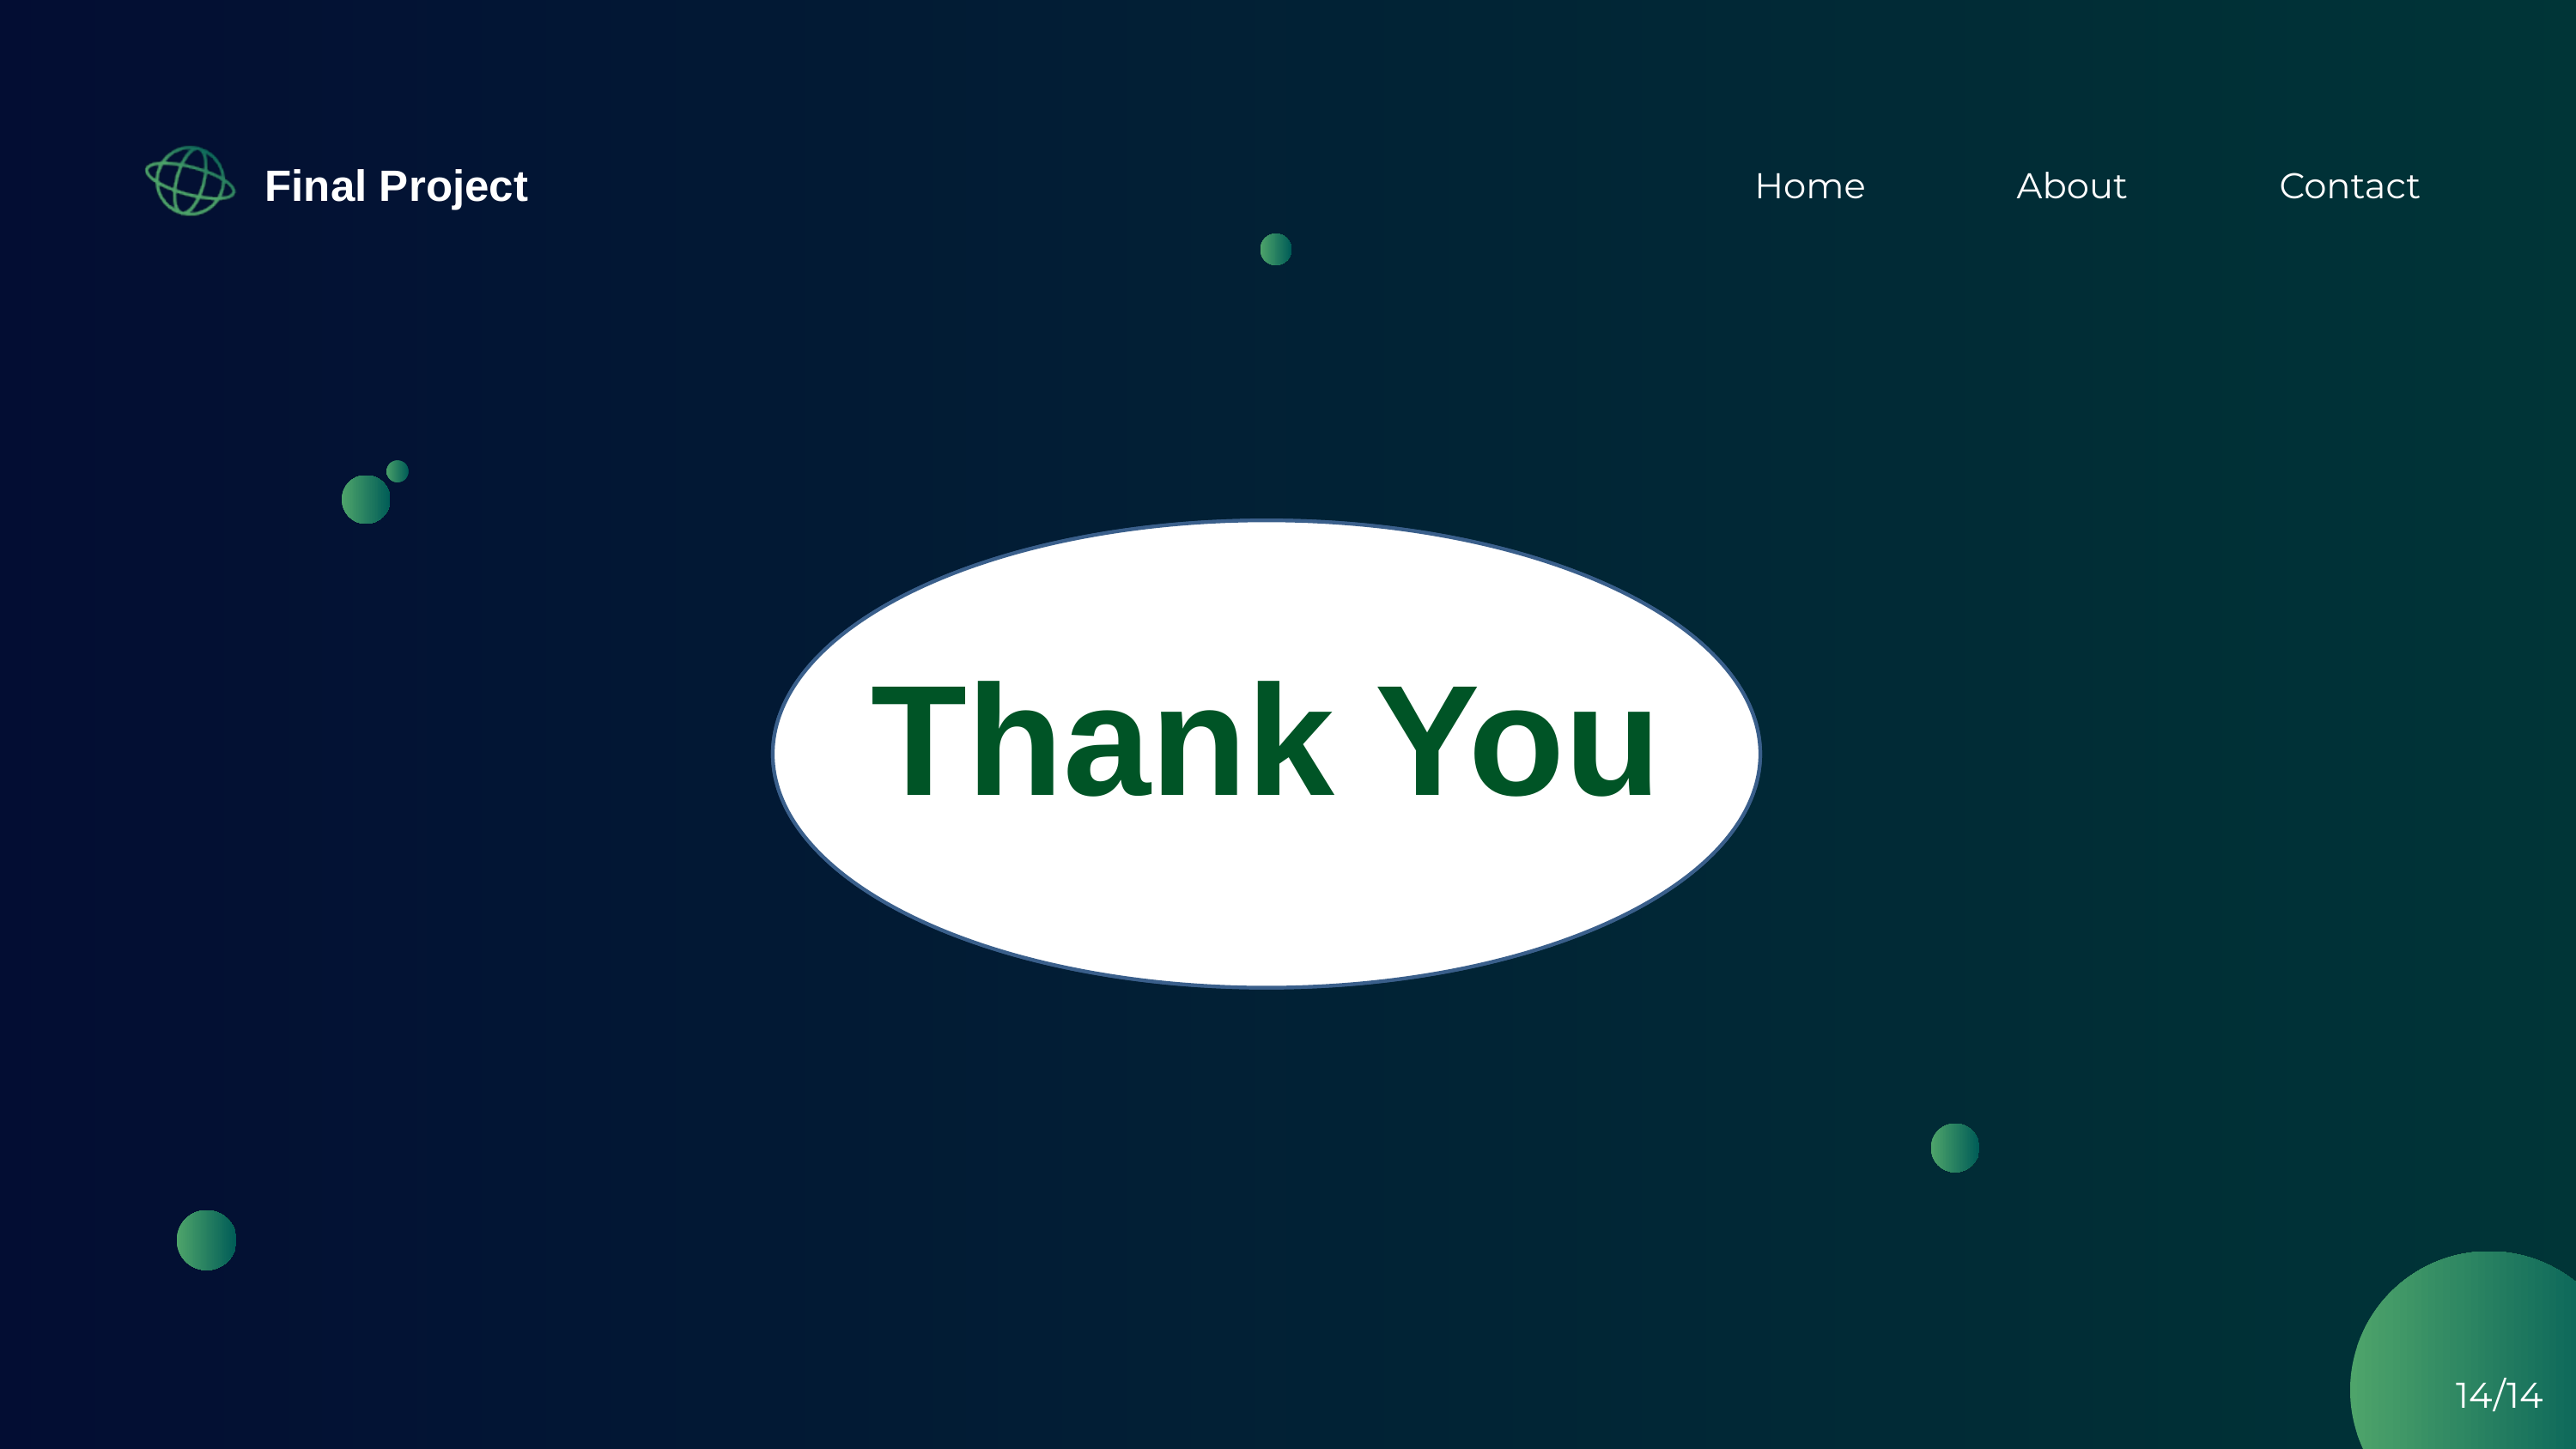

Final Project
Home
About
Contact

Thank You

Thank You

14/14